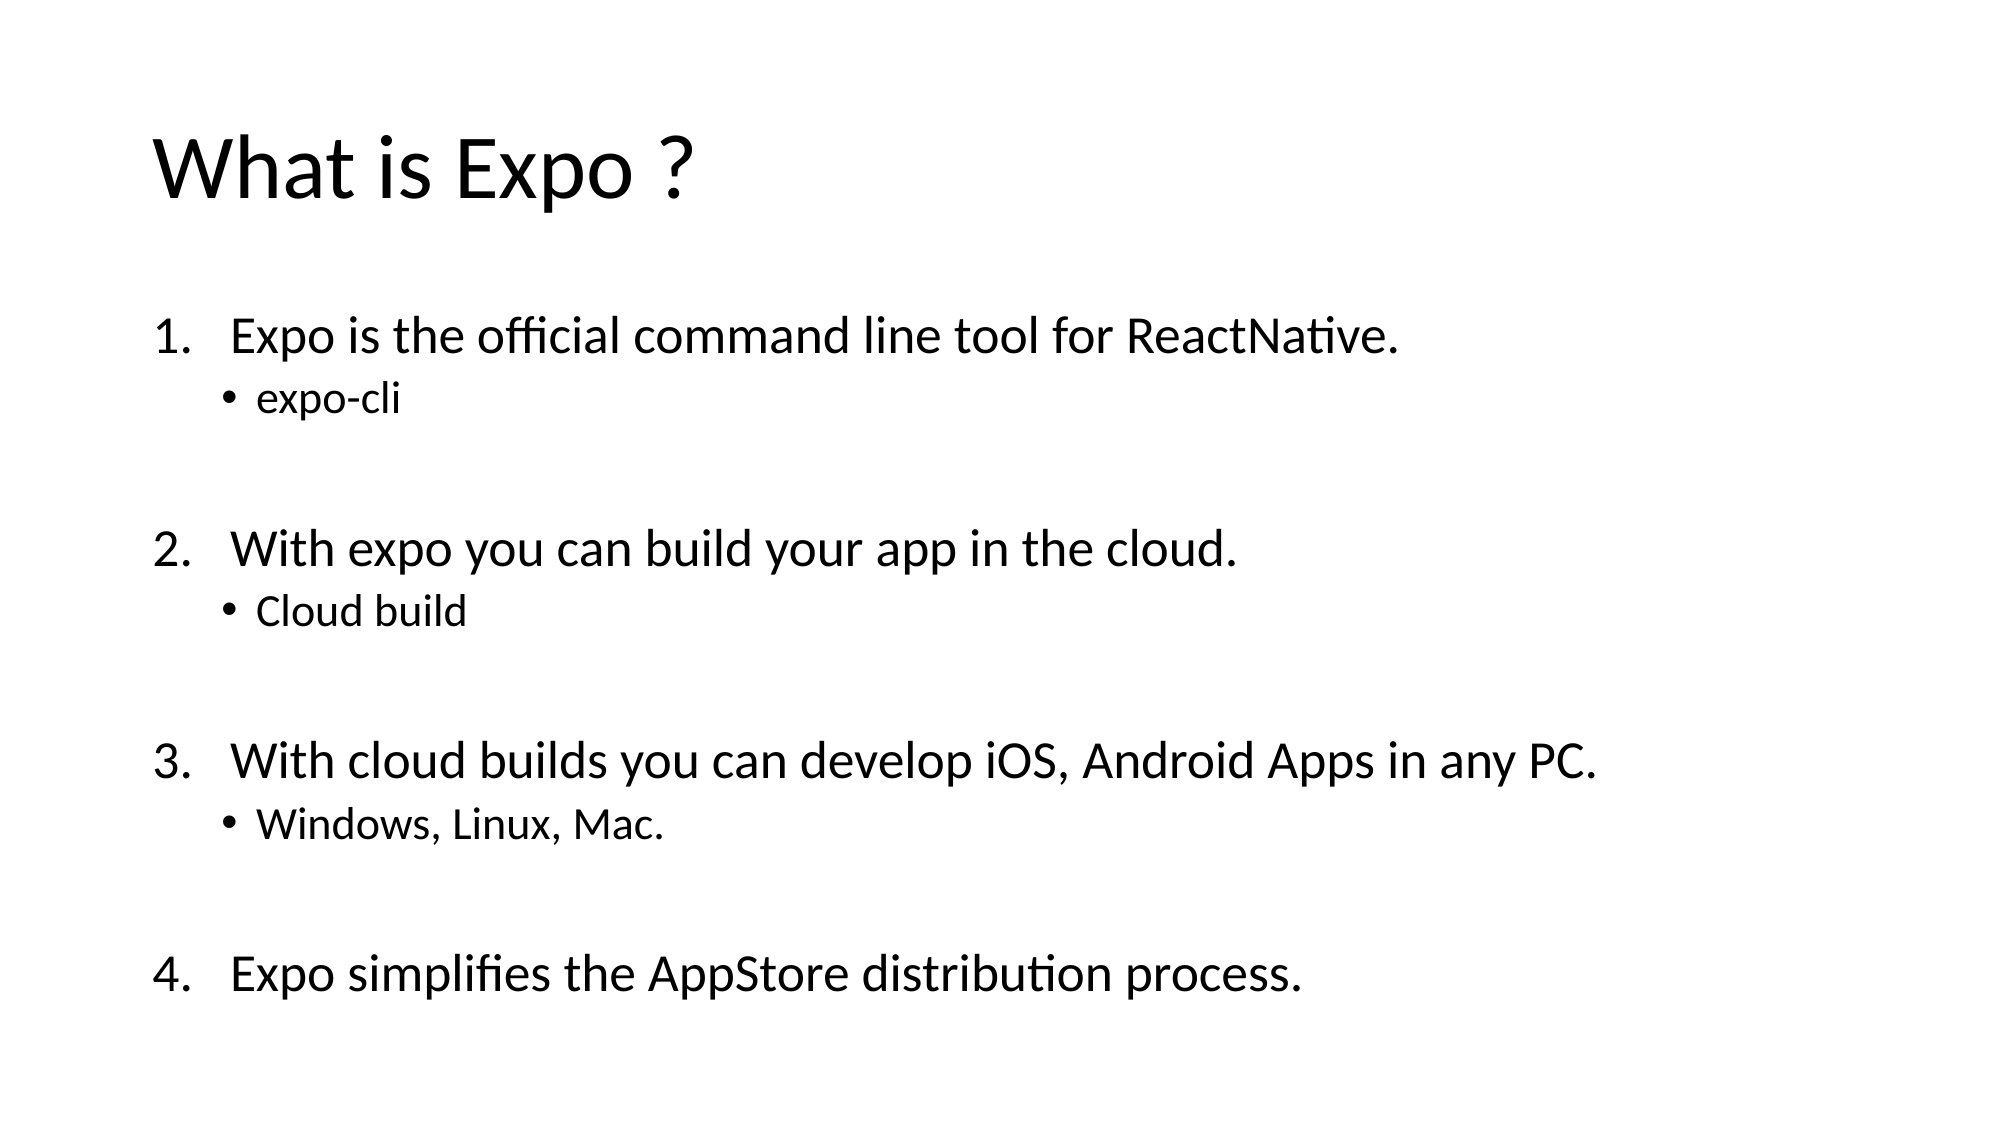

# What is Expo ?
Expo is the official command line tool for ReactNative.
expo-cli

With expo you can build your app in the cloud.
Cloud build

With cloud builds you can develop iOS, Android Apps in any PC.
Windows, Linux, Mac.

Expo simplifies the AppStore distribution process.